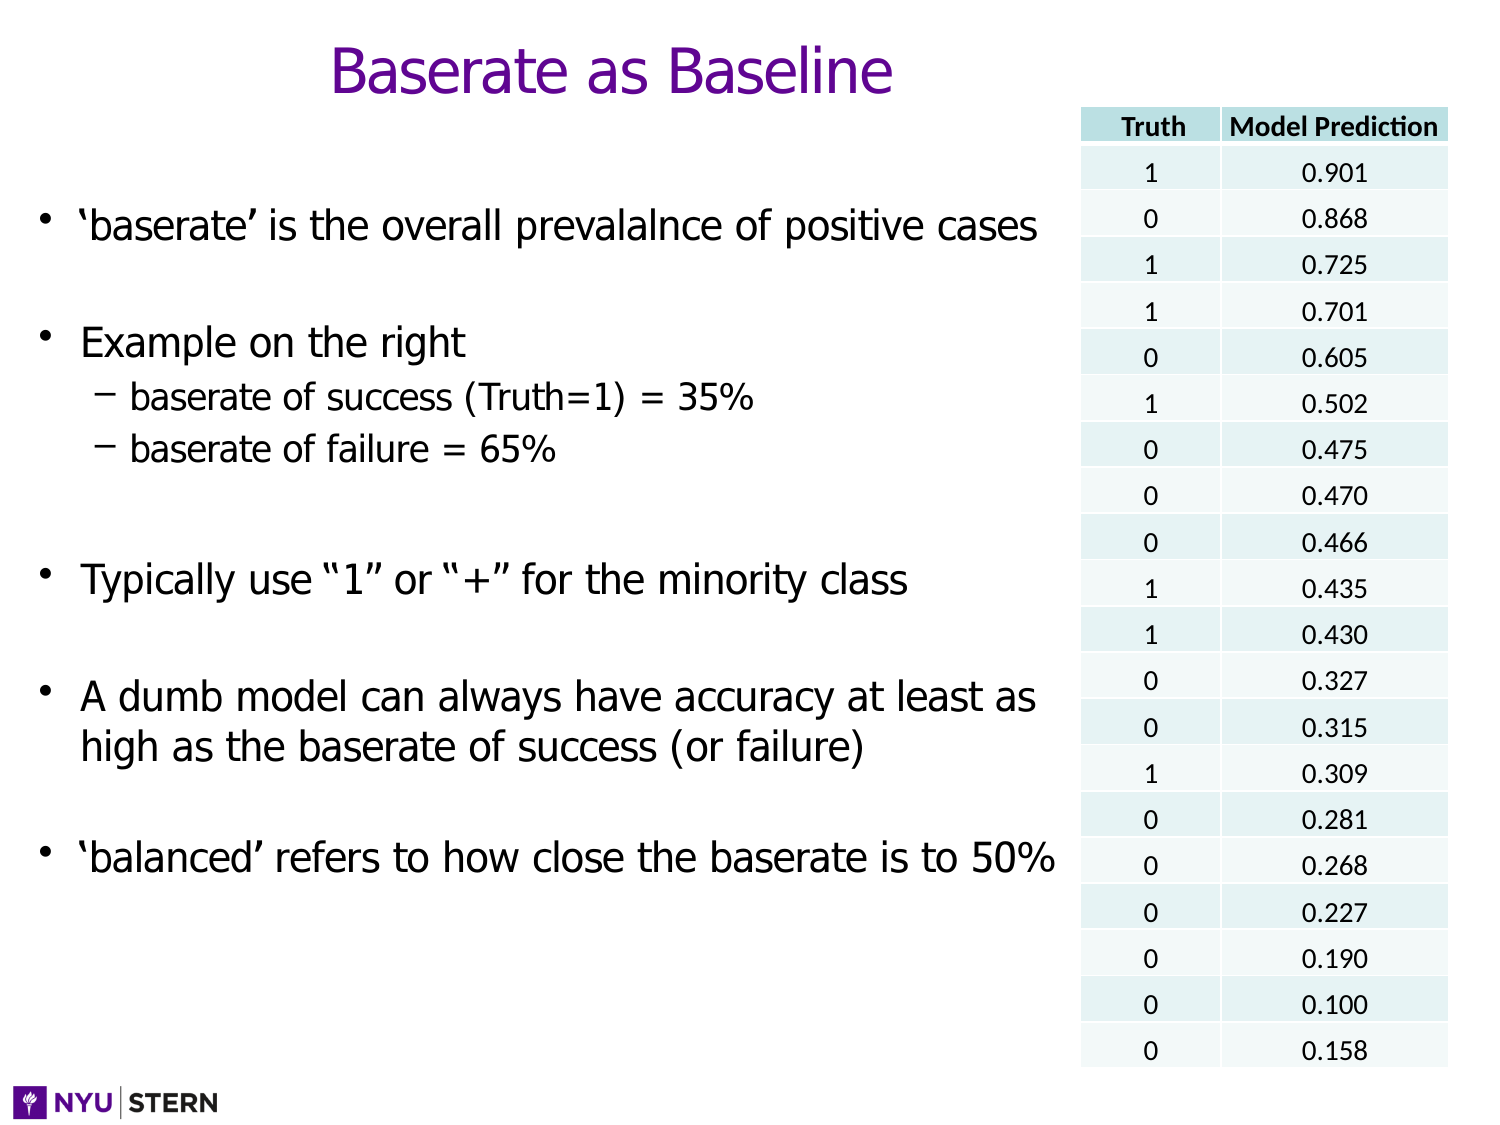

# Baserate as Baseline
| Truth | Model Prediction |
| --- | --- |
| 1 | 0.901 |
| 0 | 0.868 |
| 1 | 0.725 |
| 1 | 0.701 |
| 0 | 0.605 |
| 1 | 0.502 |
| 0 | 0.475 |
| 0 | 0.470 |
| 0 | 0.466 |
| 1 | 0.435 |
| 1 | 0.430 |
| 0 | 0.327 |
| 0 | 0.315 |
| 1 | 0.309 |
| 0 | 0.281 |
| 0 | 0.268 |
| 0 | 0.227 |
| 0 | 0.190 |
| 0 | 0.100 |
| 0 | 0.158 |
‘baserate’ is the overall prevalalnce of positive cases

Example on the right
baserate of success (Truth=1) = 35%
baserate of failure = 65%

Typically use “1” or “+” for the minority class

A dumb model can always have accuracy at least as high as the baserate of success (or failure)

‘balanced’ refers to how close the baserate is to 50%